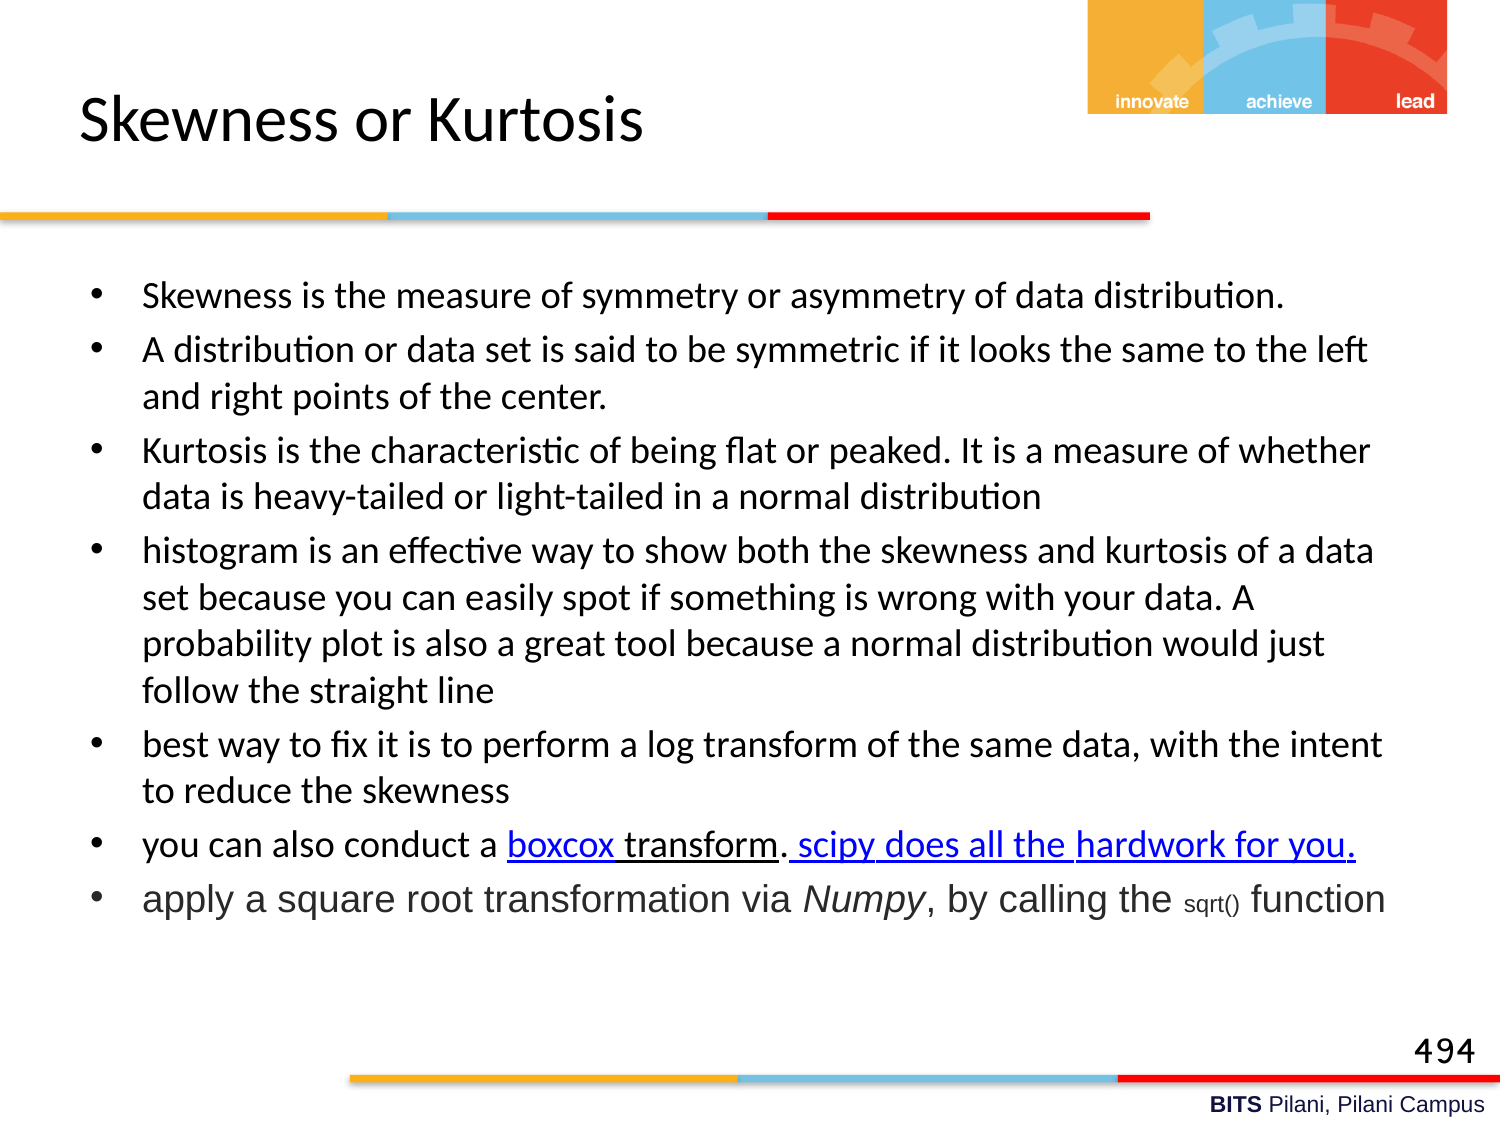

# Skewness or Kurtosis
Skewness is the measure of symmetry or asymmetry of data distribution.
A distribution or data set is said to be symmetric if it looks the same to the left and right points of the center.
Kurtosis is the characteristic of being flat or peaked. It is a measure of whether data is heavy-tailed or light-tailed in a normal distribution
histogram is an effective way to show both the skewness and kurtosis of a data set because you can easily spot if something is wrong with your data. A probability plot is also a great tool because a normal distribution would just follow the straight line
best way to fix it is to perform a log transform of the same data, with the intent to reduce the skewness
you can also conduct a boxcox transform. scipy does all the hardwork for you.
apply a square root transformation via Numpy, by calling the sqrt() function

494